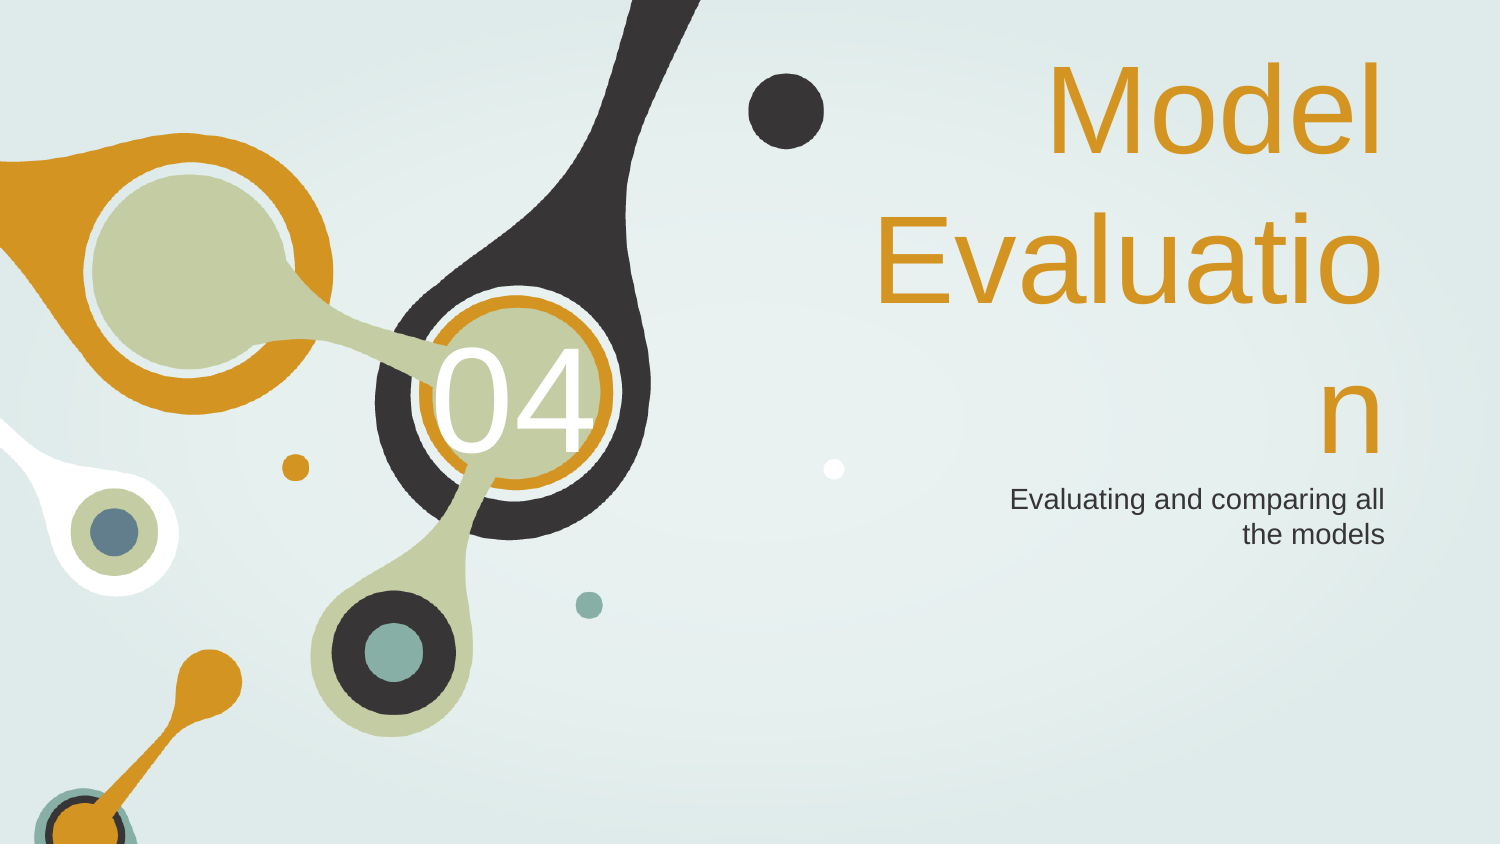

04
# Model Evaluation
Evaluating and comparing all the models